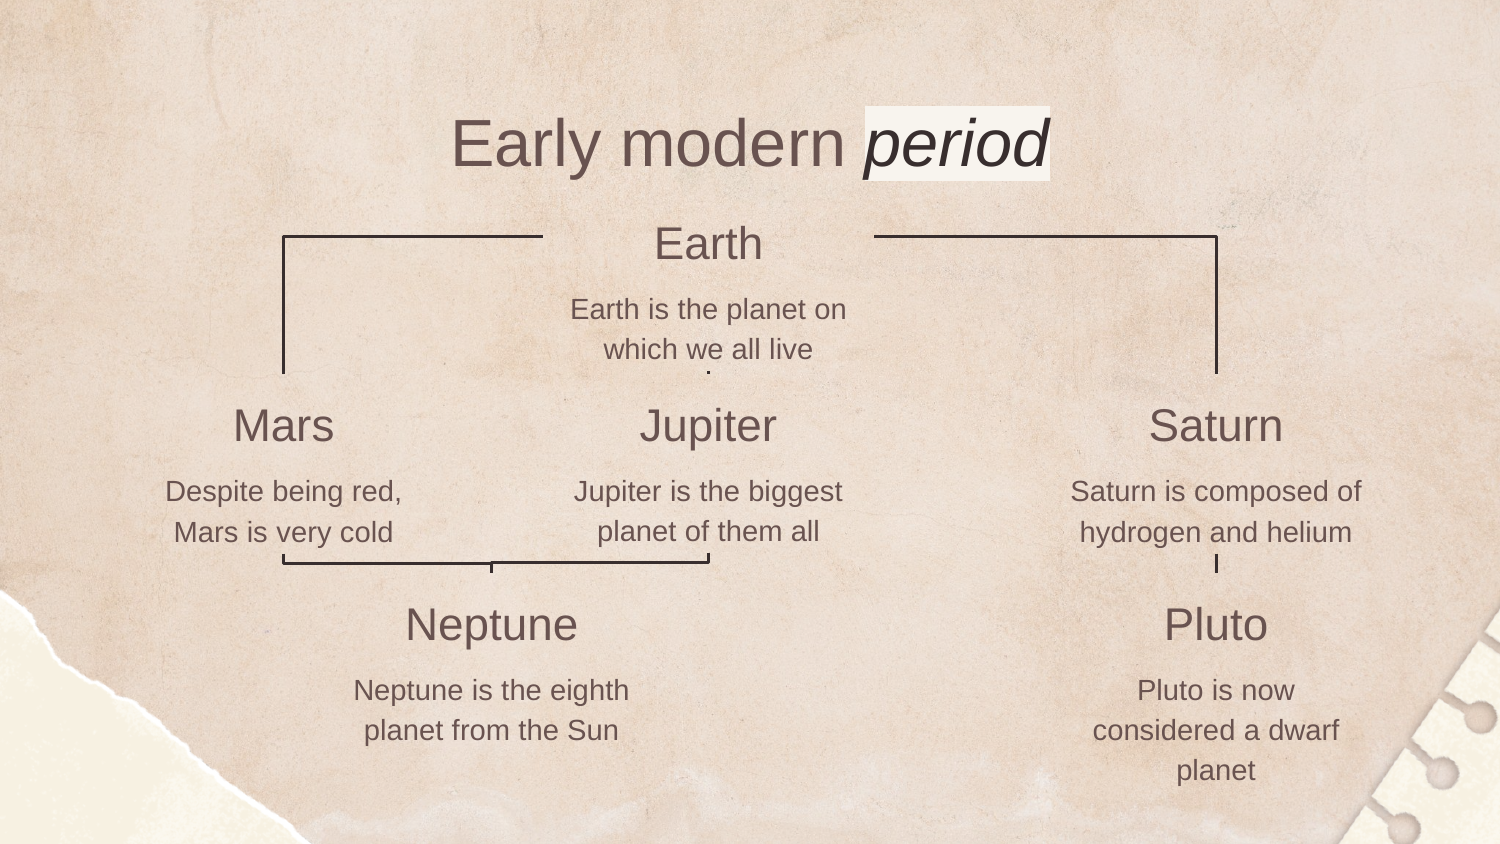

# Early modern period
Earth
Earth is the planet on which we all live
Mars
Saturn
Jupiter
Jupiter is the biggest planet of them all
Saturn is composed of hydrogen and helium
Despite being red, Mars is very cold
Neptune
Pluto
Neptune is the eighth planet from the Sun
Pluto is now considered a dwarf planet